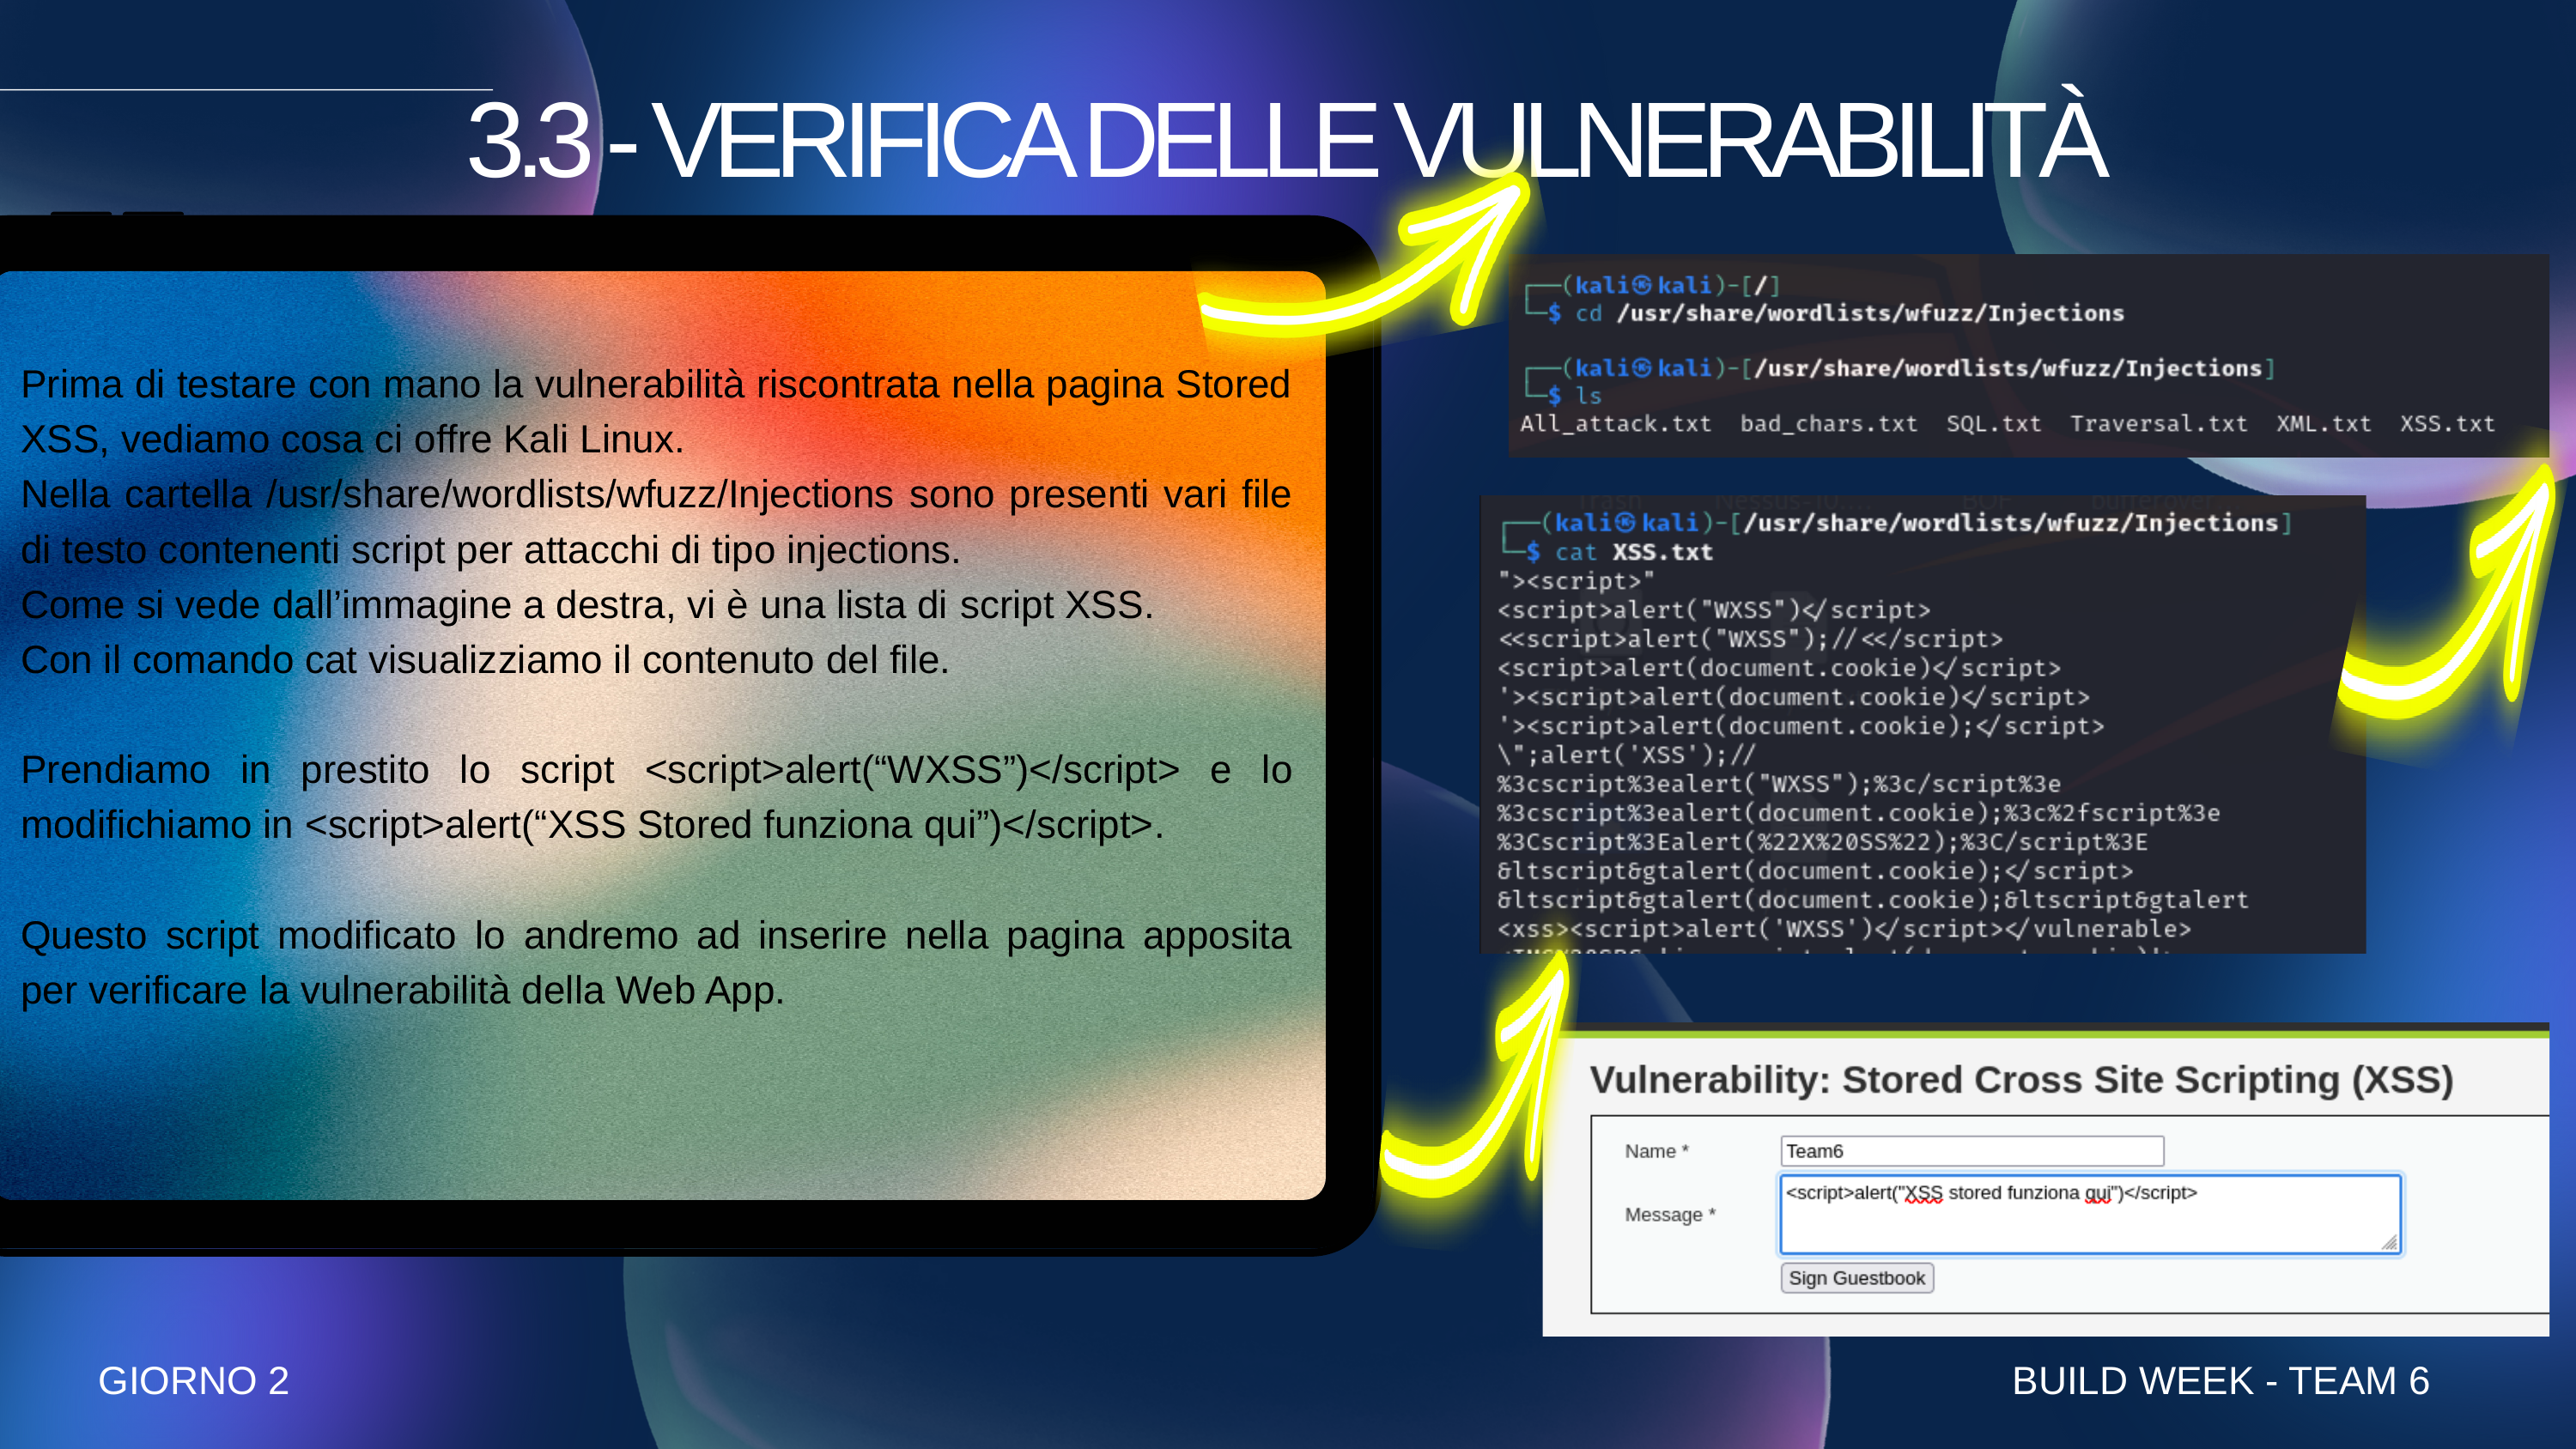

3.3 - VERIFICA DELLE VULNERABILITÀ

Prima di testare con mano la vulnerabilità riscontrata nella pagina Stored XSS, vediamo cosa ci offre Kali Linux.
Nella cartella /usr/share/wordlists/wfuzz/Injections sono presenti vari file di testo contenenti script per attacchi di tipo injections.
Come si vede dall’immagine a destra, vi è una lista di script XSS.
Con il comando cat visualizziamo il contenuto del file.

Prendiamo in prestito lo script <script>alert(“WXSS”)</script> e lo modifichiamo in <script>alert(“XSS Stored funziona qui”)</script>.

Questo script modificato lo andremo ad inserire nella pagina apposita per verificare la vulnerabilità della Web App.

GIORNO 2
BUILD WEEK - TEAM 6